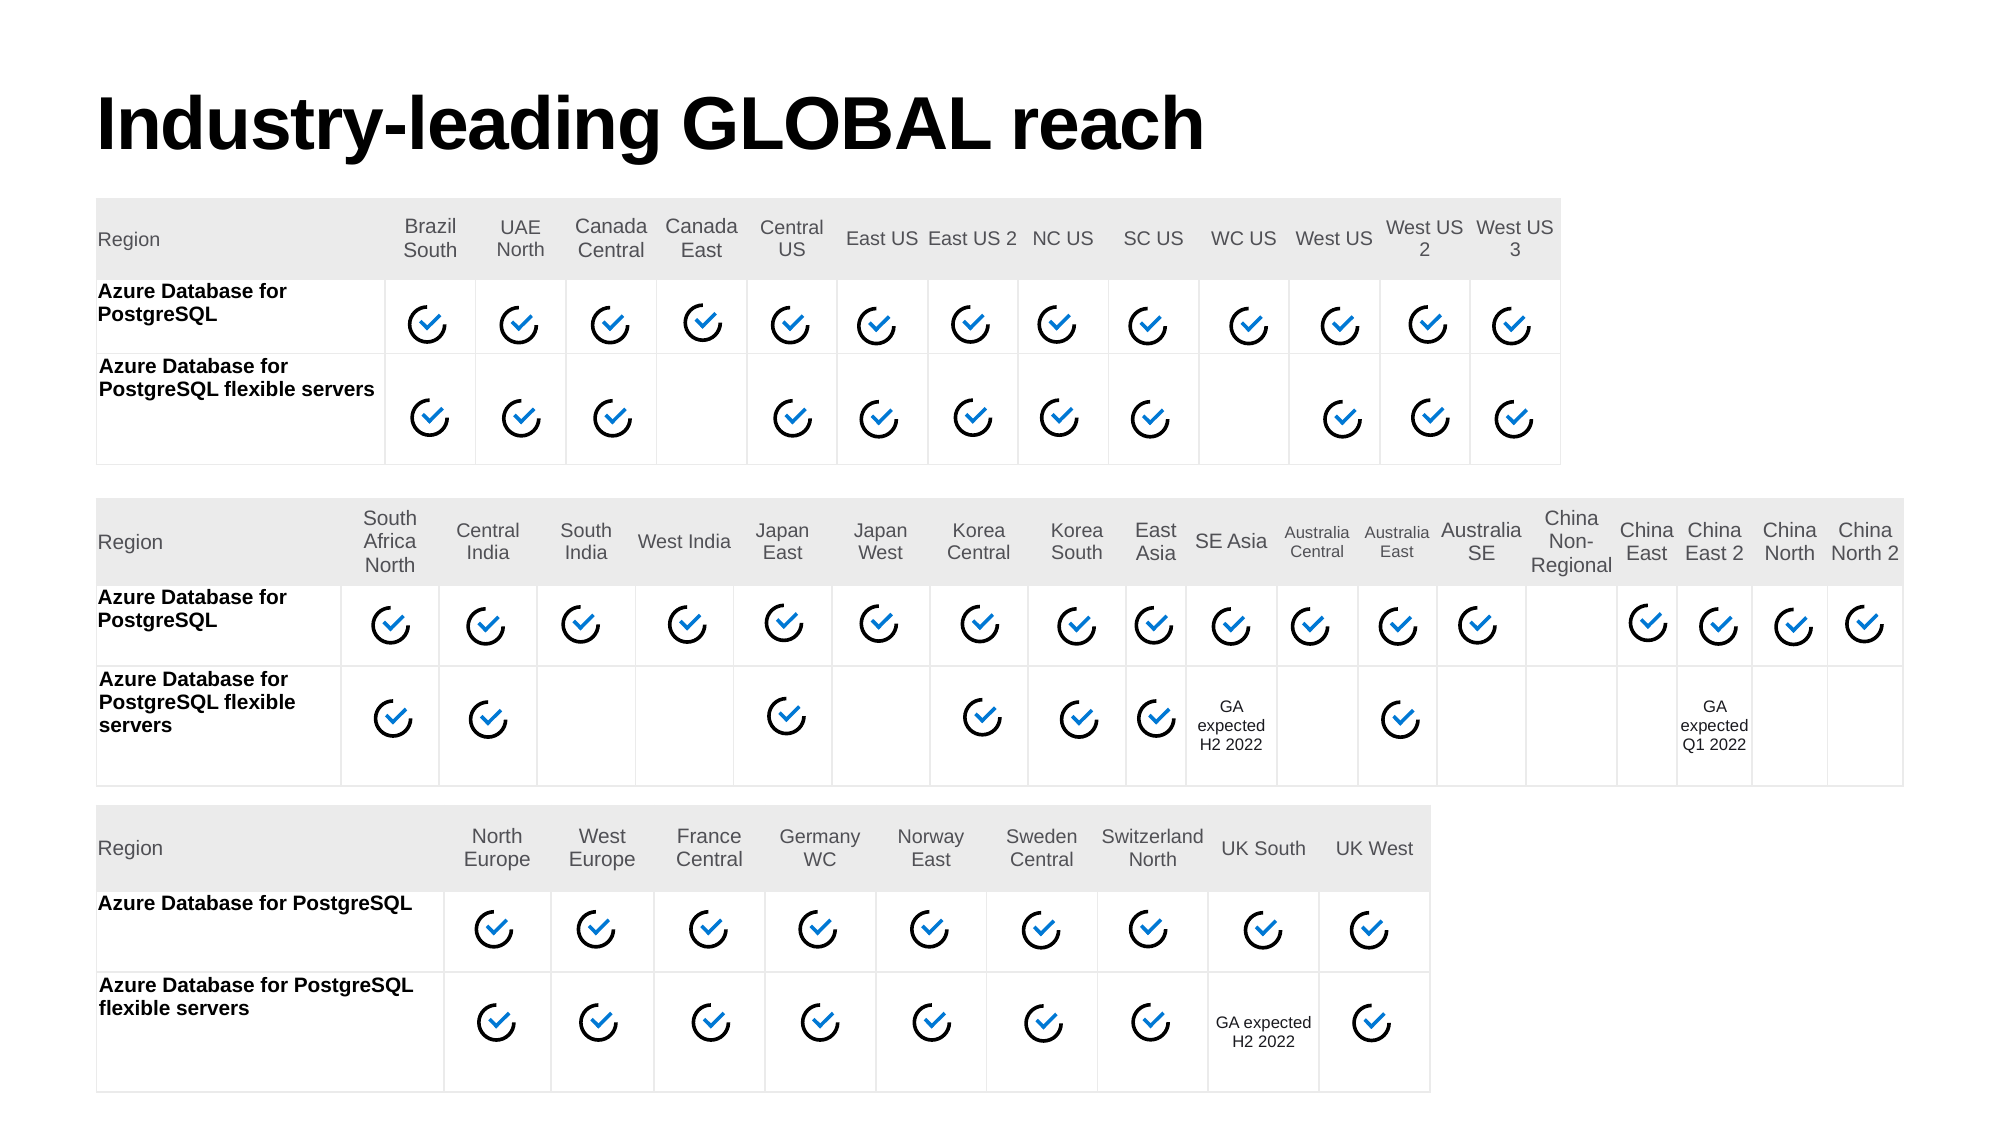

# Industry-leading GLOBAL reach
| Region | Brazil South | UAE North | Canada Central | Canada East | Central US | East US | East US 2 | NC US | SC US | WC US | West US | West US 2 | West US 3 |
| --- | --- | --- | --- | --- | --- | --- | --- | --- | --- | --- | --- | --- | --- |
| Azure Database for PostgreSQL |  |  |  |  |  |  |  |  |  |  |  |  |  |
| Azure Database for PostgreSQL flexible servers |  |  |  |  |  |  |  |  |  |  |  |  |  |

| Region | South Africa North | Central India | South India | West India | Japan East | Japan West | Korea Central | Korea South | East Asia | SE Asia | Australia Central | Australia East | Australia SE | China Non-Regional | China East | China East 2 | China North | China North 2 |
| --- | --- | --- | --- | --- | --- | --- | --- | --- | --- | --- | --- | --- | --- | --- | --- | --- | --- | --- |
| Azure Database for PostgreSQL |  |  |  |  |  |  |  |  |  |  |  |  |  |  |  |  |  |  |
| Azure Database for PostgreSQL flexible servers |  |  |  |  |  |  |  |  |  | GA expected H2 2022 |  |  |  |  |  | GA expected Q1 2022 |  |  |

| Region | North Europe | West Europe | France Central | Germany WC | Norway East | Sweden Central | Switzerland North | UK South | UK West |
| --- | --- | --- | --- | --- | --- | --- | --- | --- | --- |
| Azure Database for PostgreSQL |  |  |  |  |  |  |  |  |  |
| Azure Database for PostgreSQL flexible servers |  |  |  |  |  |  |  | GA expected H2 2022 |  |